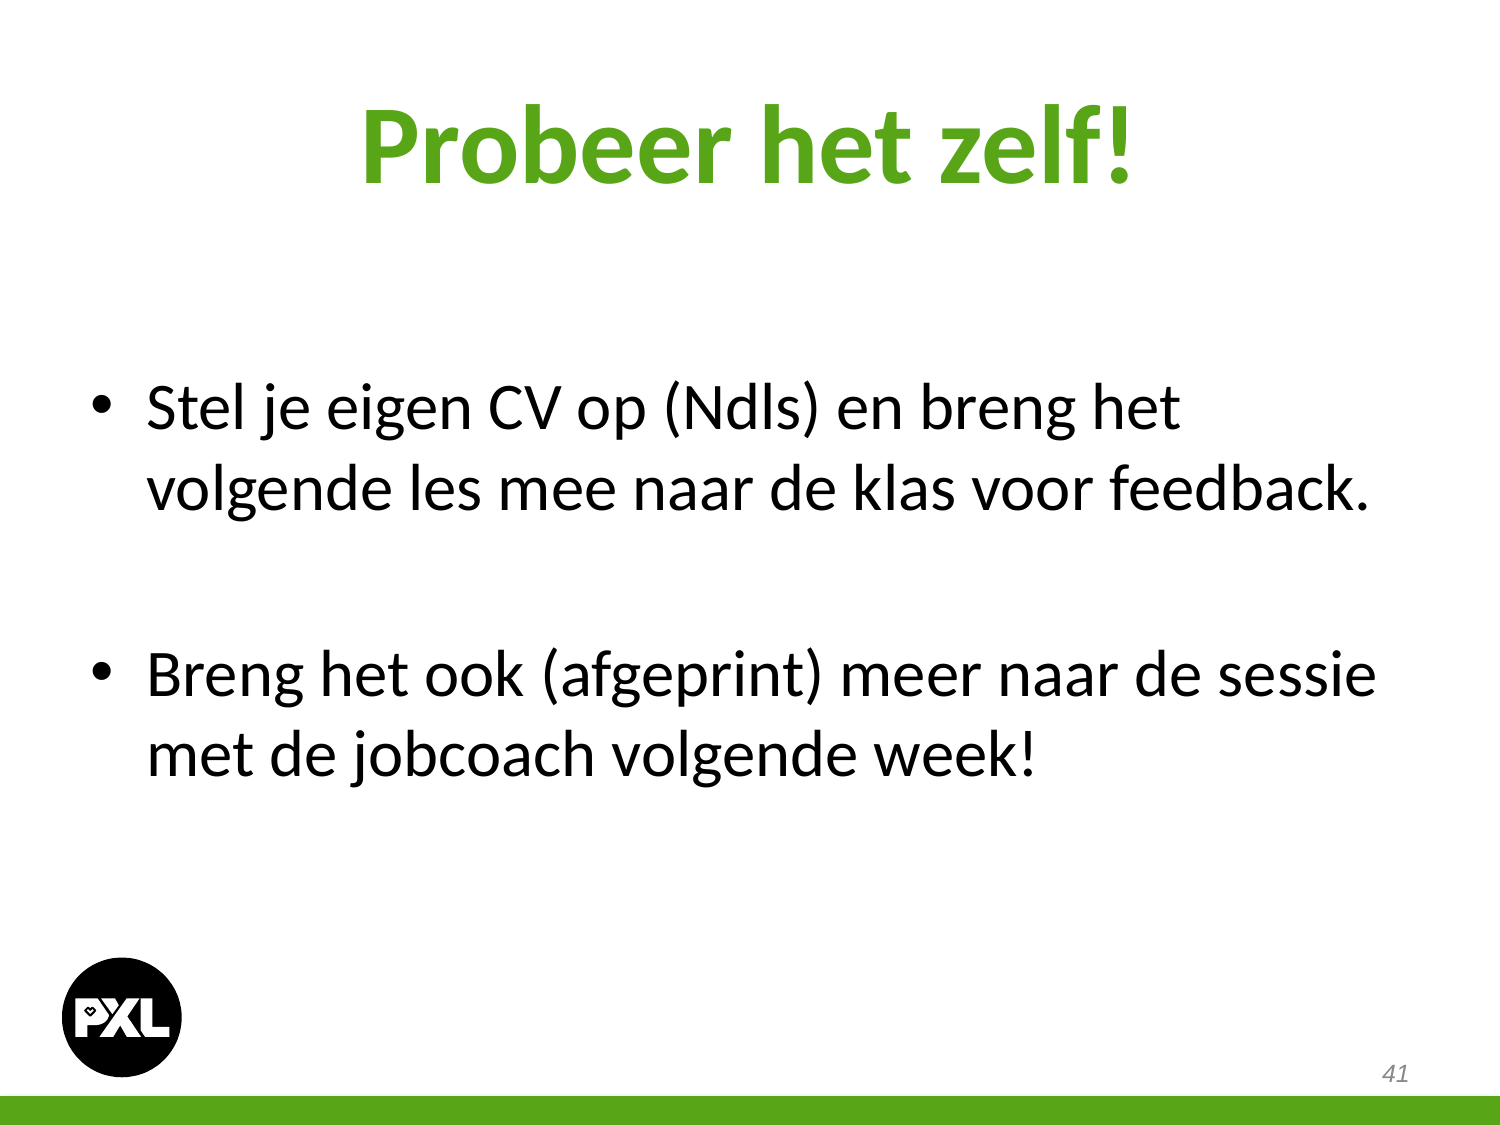

# Probeer het zelf!

Stel je eigen CV op (Ndls) en breng het volgende les mee naar de klas voor feedback.

Breng het ook (afgeprint) meer naar de sessie met de jobcoach volgende week!
41